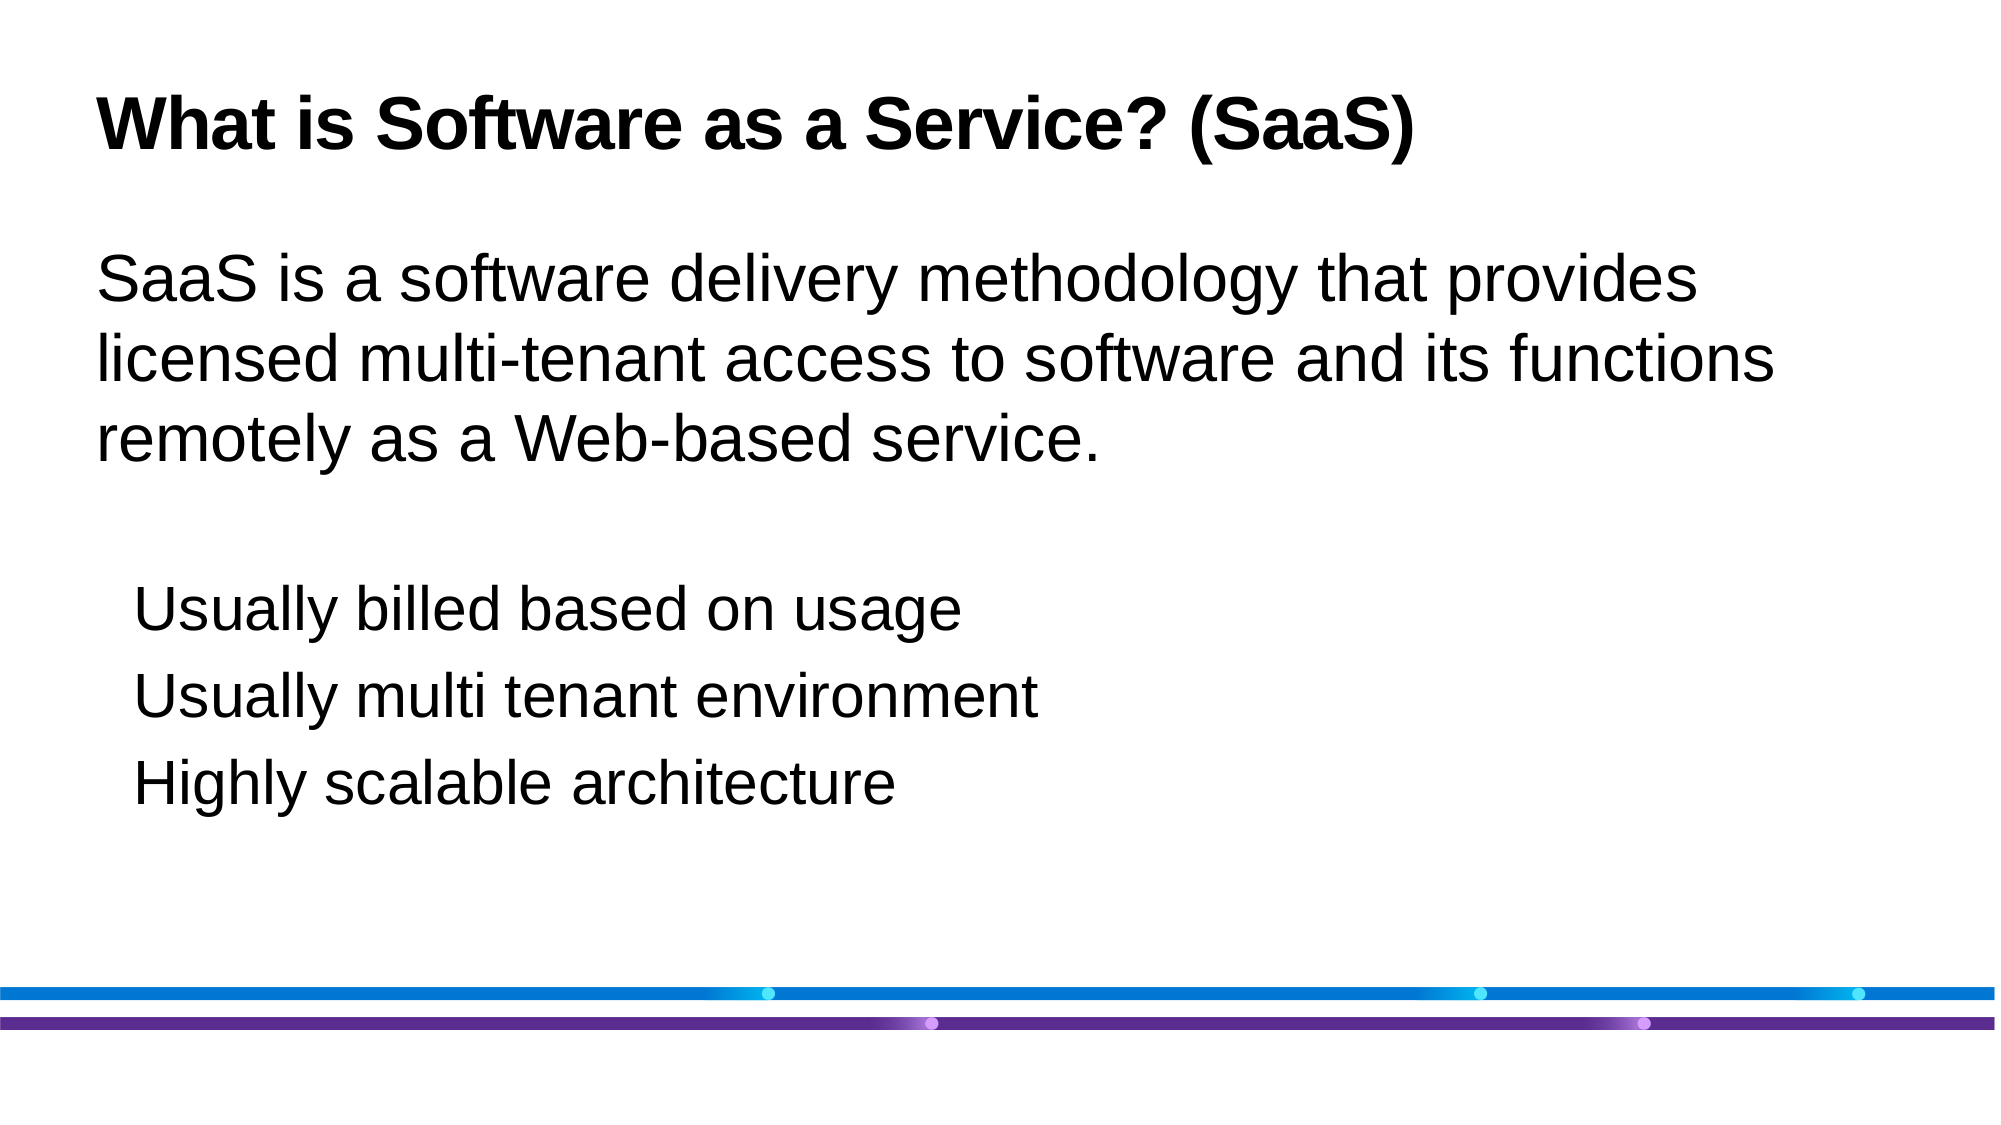

# What is Software as a Service? (SaaS)
SaaS is a software delivery methodology that provides  licensed multi-tenant access to software and its functions remotely as a Web-based service.
Usually billed based on usage
Usually multi tenant environment
Highly scalable architecture